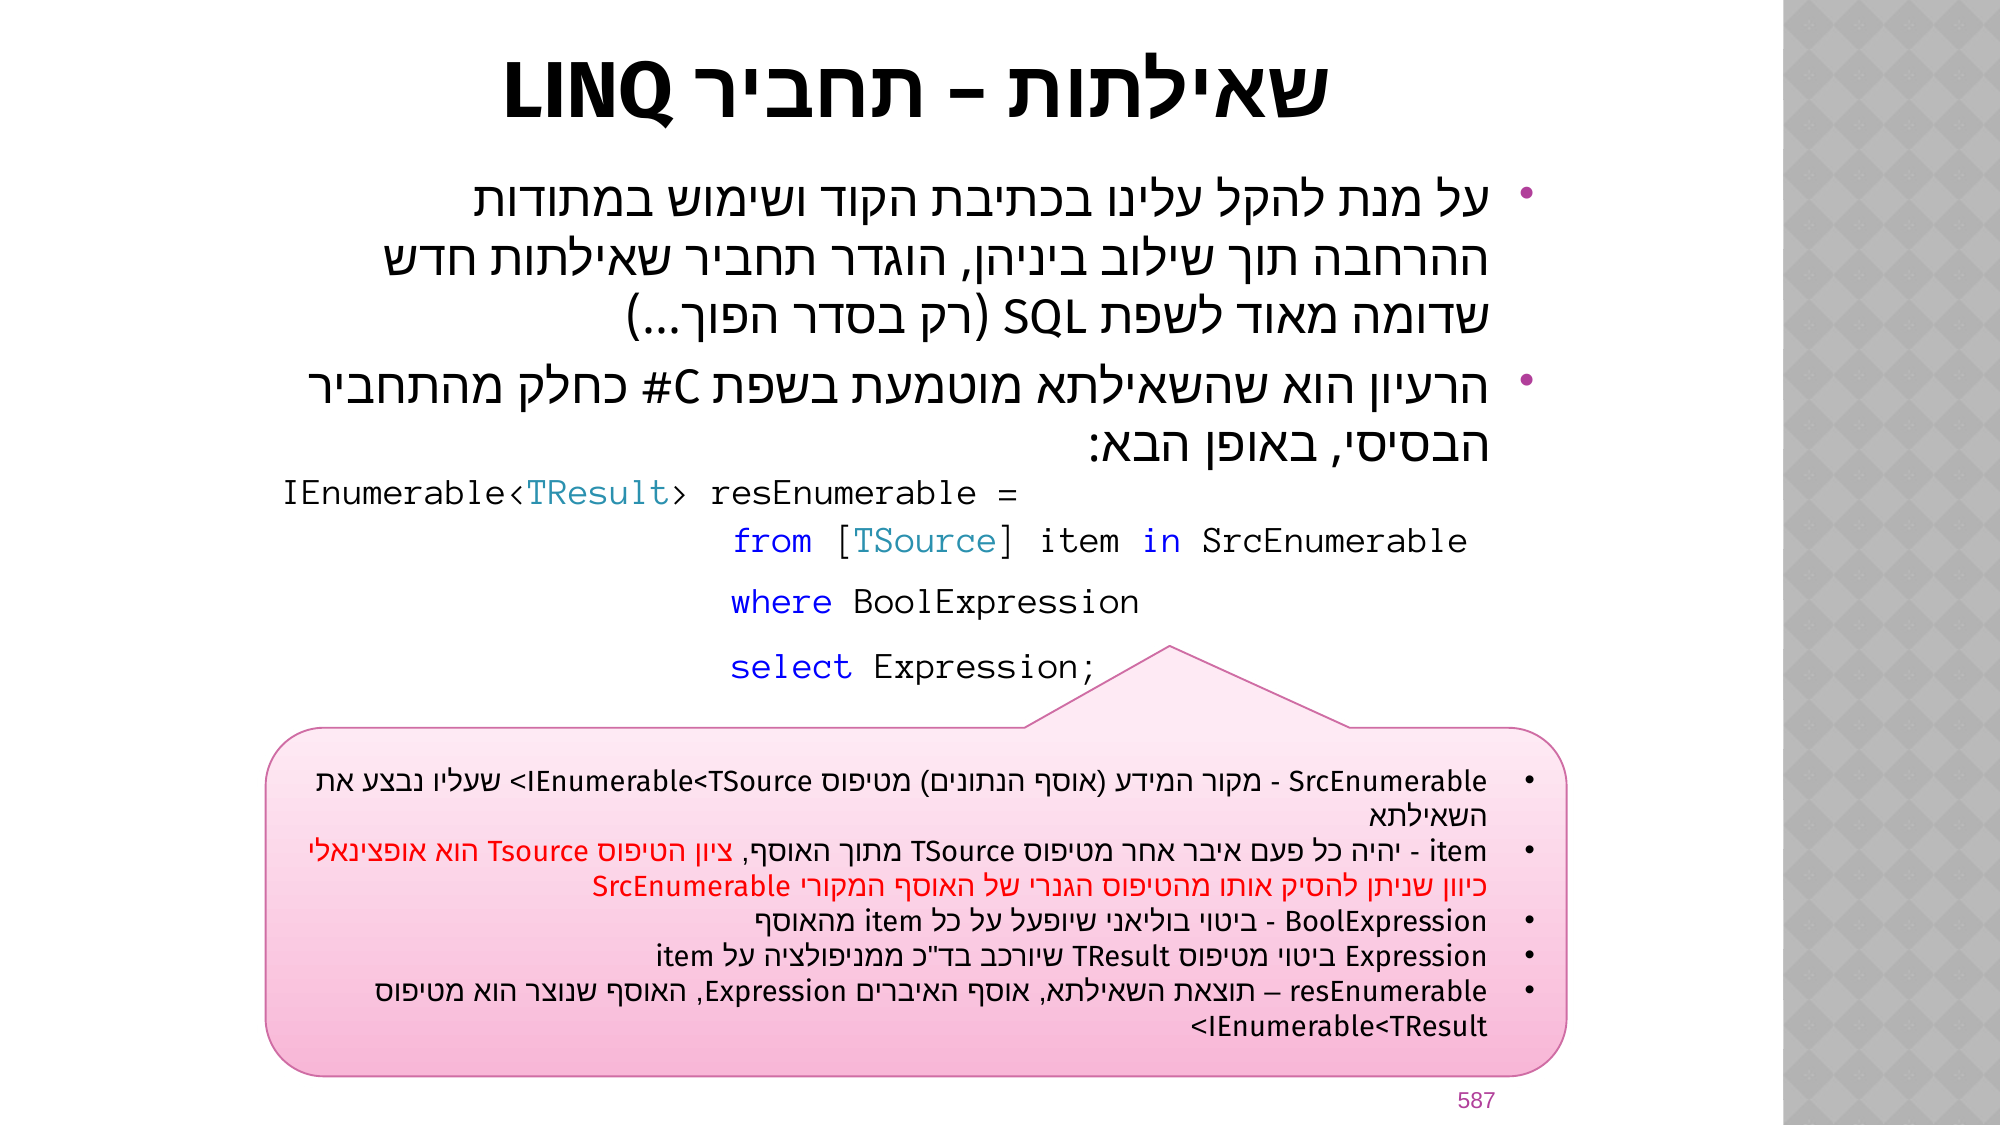

# שאילתות – תחביר LINQ
על מנת להקל עלינו בכתיבת הקוד ושימוש במתודות ההרחבה תוך שילוב ביניהן, הוגדר תחביר שאילתות חדש שדומה מאוד לשפת SQL (רק בסדר הפוך...)
הרעיון הוא שהשאילתא מוטמעת בשפת C# כחלק מהתחביר הבסיסי, באופן הבא:
IEnumerable<TResult> resEnumerable =
			from [TSource] item in SrcEnumerable
			where BoolExpression
			select Expression;
SrcEnumerable - מקור המידע (אוסף הנתונים) מטיפוס IEnumerable<TSource> שעליו נבצע את השאילתא
item - יהיה כל פעם איבר אחר מטיפוס TSource מתוך האוסף, ציון הטיפוס Tsource הוא אופצינאלי כיוון שניתן להסיק אותו מהטיפוס הגנרי של האוסף המקורי SrcEnumerable
BoolExpression - ביטוי בוליאני שיופעל על כל item מהאוסף
Expression ביטוי מטיפוס TResult שיורכב בד"כ ממניפולציה על item
resEnumerable – תוצאת השאילתא, אוסף האיברים Expression, האוסף שנוצר הוא מטיפוס IEnumerable<TResult>
587